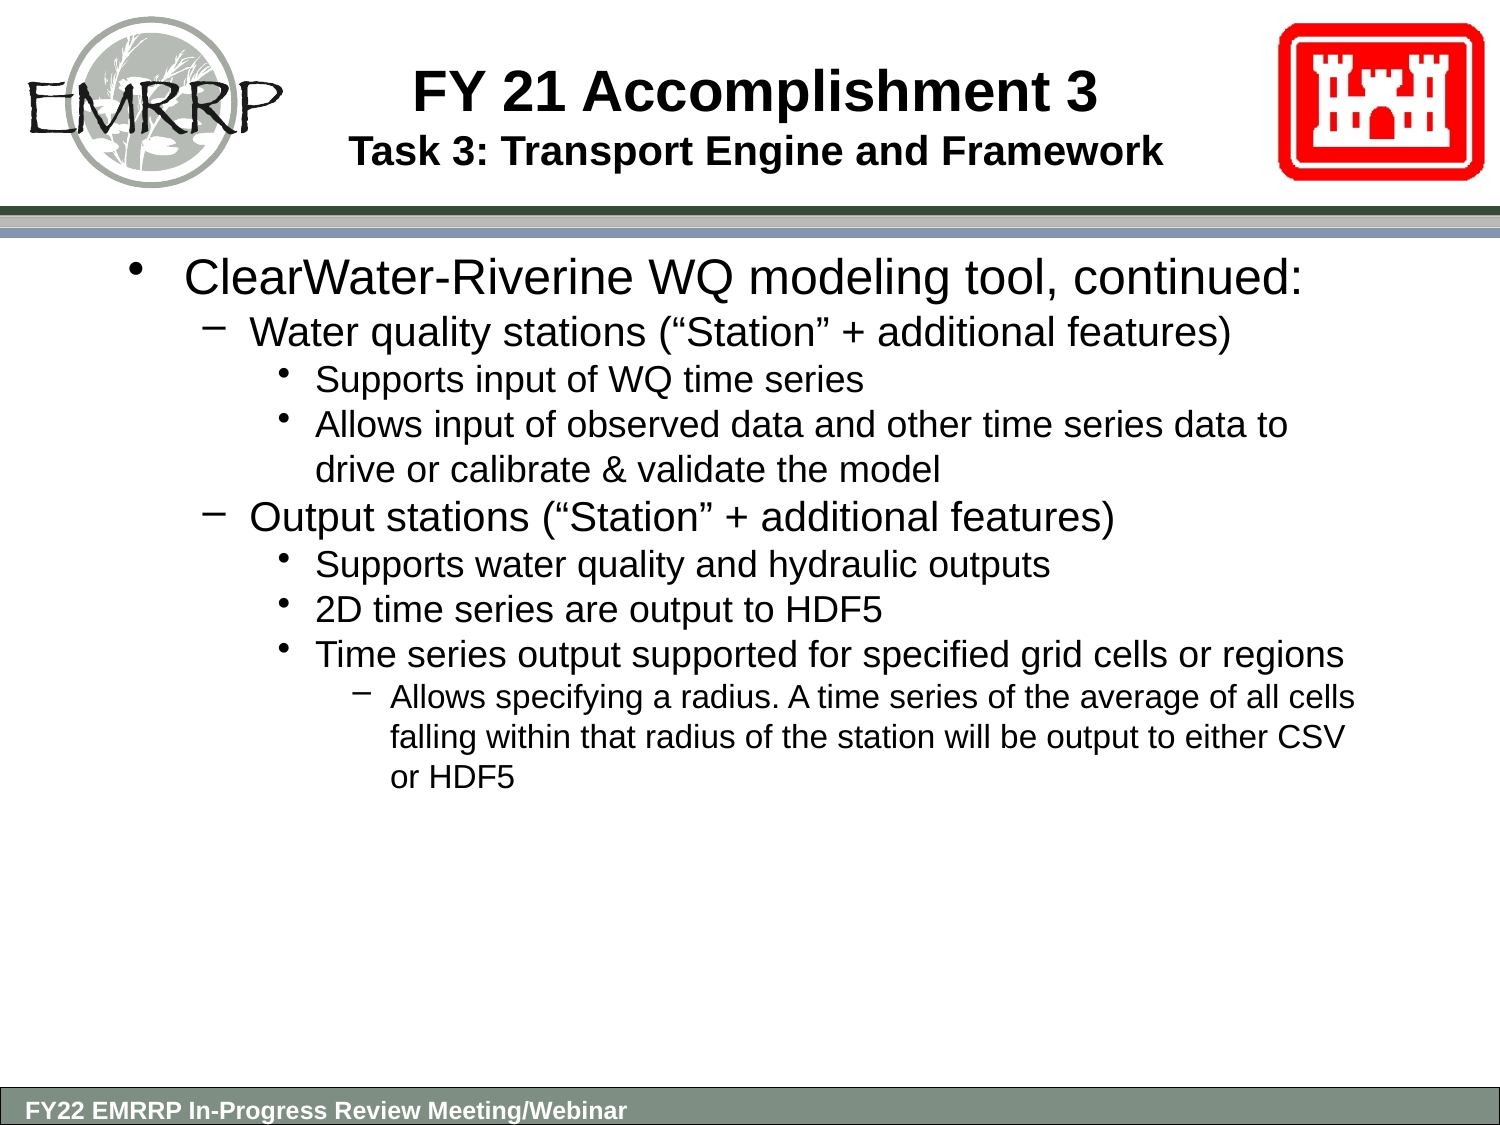

# FY 21 Accomplishment 3 Task 3: Transport Engine and Framework
ClearWater-Riverine WQ modeling tool, continued:
Water quality stations (“Station” + additional features)
Supports input of WQ time series
Allows input of observed data and other time series data to drive or calibrate & validate the model
Output stations (“Station” + additional features)
Supports water quality and hydraulic outputs
2D time series are output to HDF5
Time series output supported for specified grid cells or regions
Allows specifying a radius. A time series of the average of all cells falling within that radius of the station will be output to either CSV or HDF5